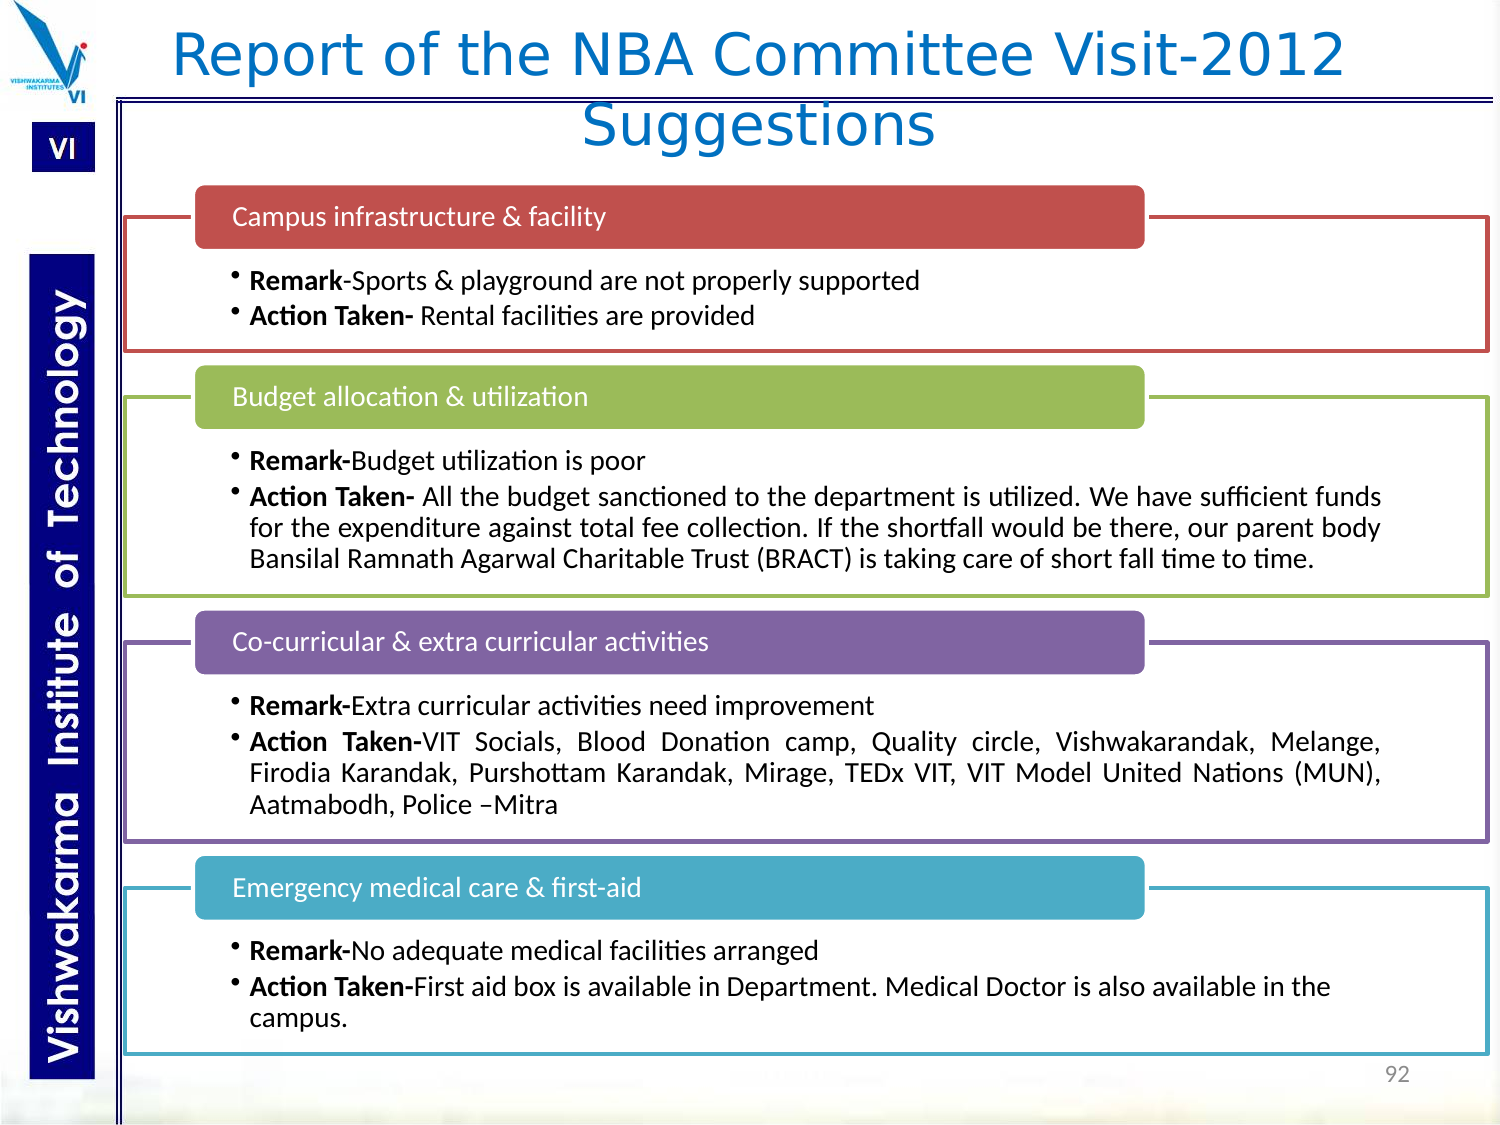

# Report of the NBA Committee Visit-2012 Suggestions
Remark-Sports & playground are not properly supported
Action Taken- Rental facilities are provided
Campus infrastructure & facility
Remark-Budget utilization is poor
Action Taken- All the budget sanctioned to the department is utilized. We have sufficient funds for the expenditure against total fee collection. If the shortfall would be there, our parent body Bansilal Ramnath Agarwal Charitable Trust (BRACT) is taking care of short fall time to time.
Budget allocation & utilization
Remark-Extra curricular activities need improvement
Action Taken-VIT Socials, Blood Donation camp, Quality circle, Vishwakarandak, Melange, Firodia Karandak, Purshottam Karandak, Mirage, TEDx VIT, VIT Model United Nations (MUN), Aatmabodh, Police –Mitra
Co-curricular & extra curricular activities
Remark-No adequate medical facilities arranged
Action Taken-First aid box is available in Department. Medical Doctor is also available in the campus.
Emergency medical care & first-aid
92